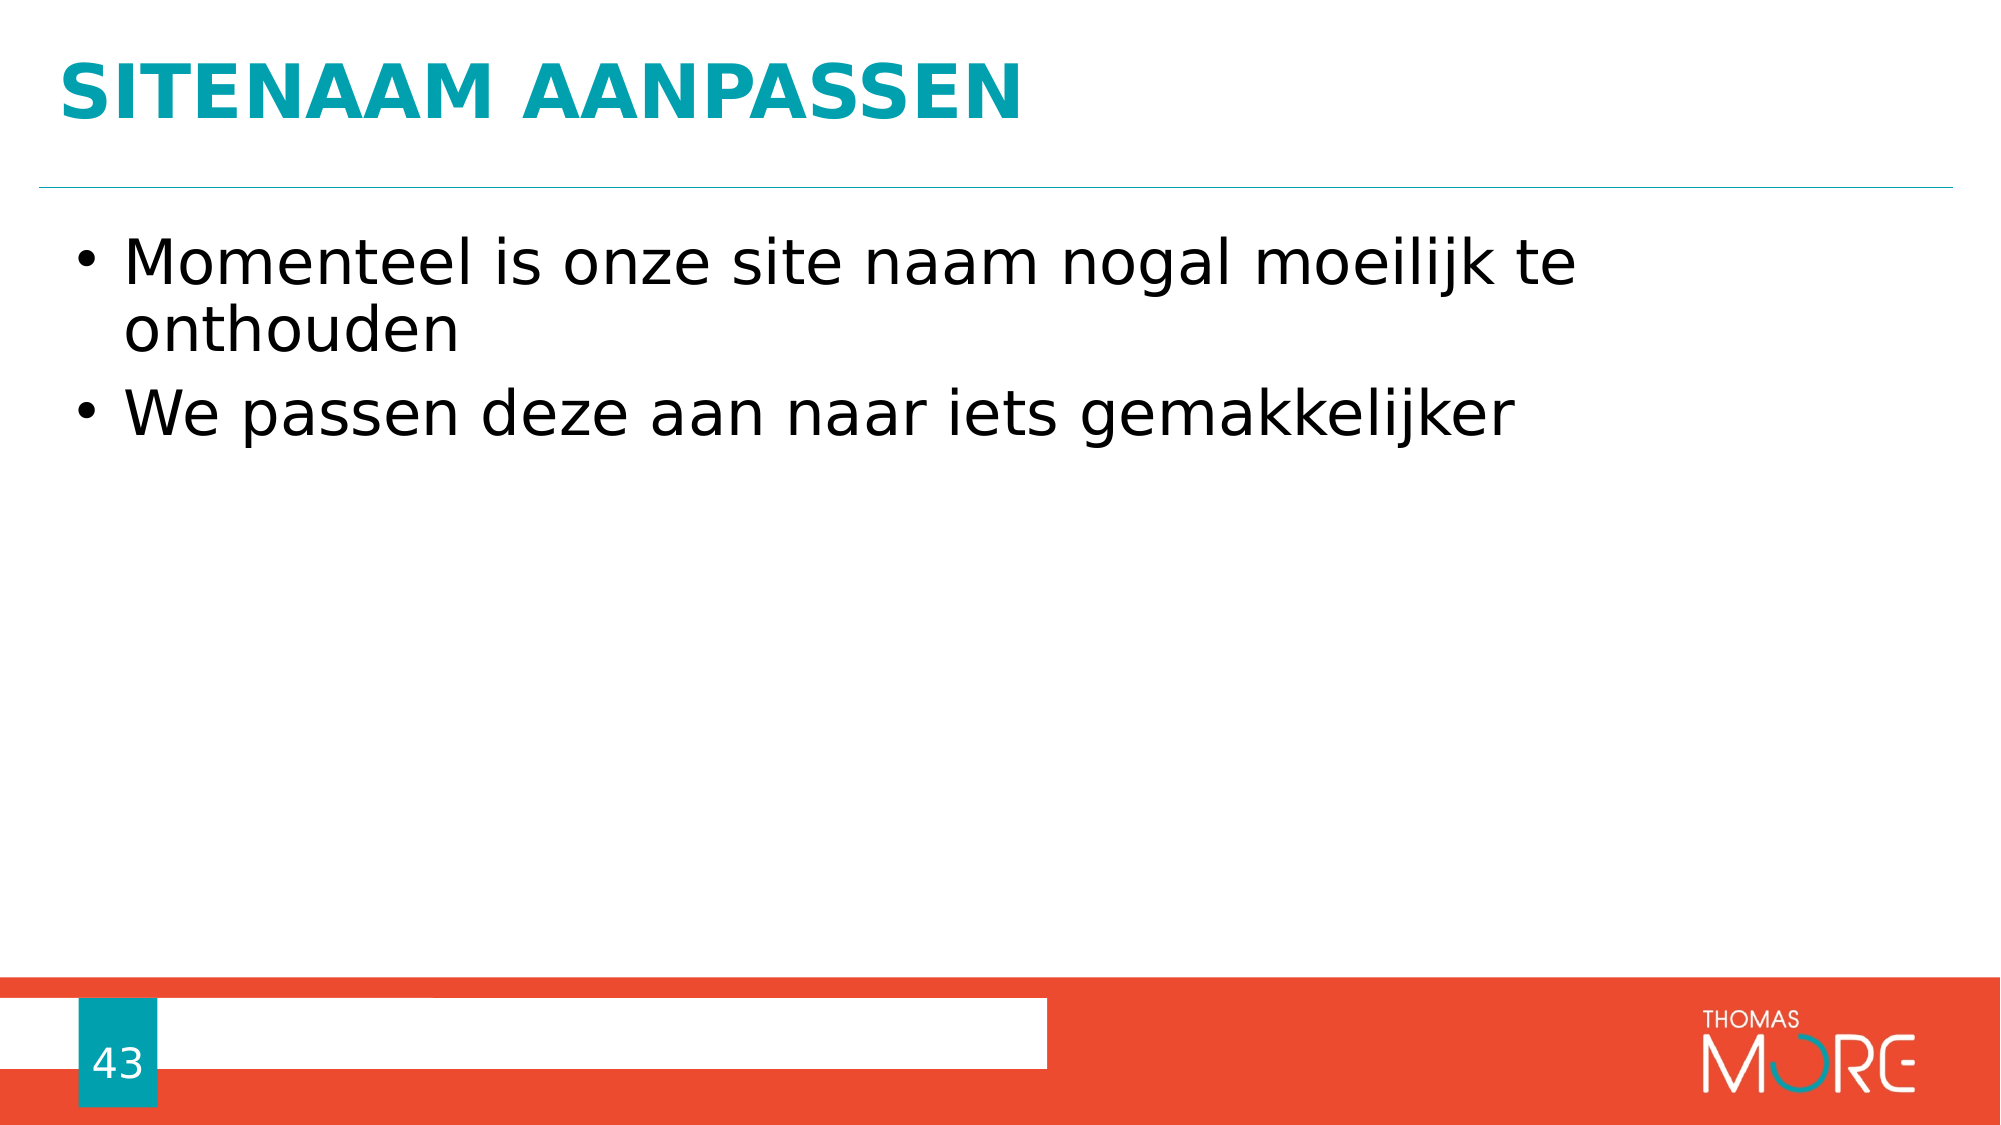

# Sitenaam aanpassen
Momenteel is onze site naam nogal moeilijk te onthouden
We passen deze aan naar iets gemakkelijker

43